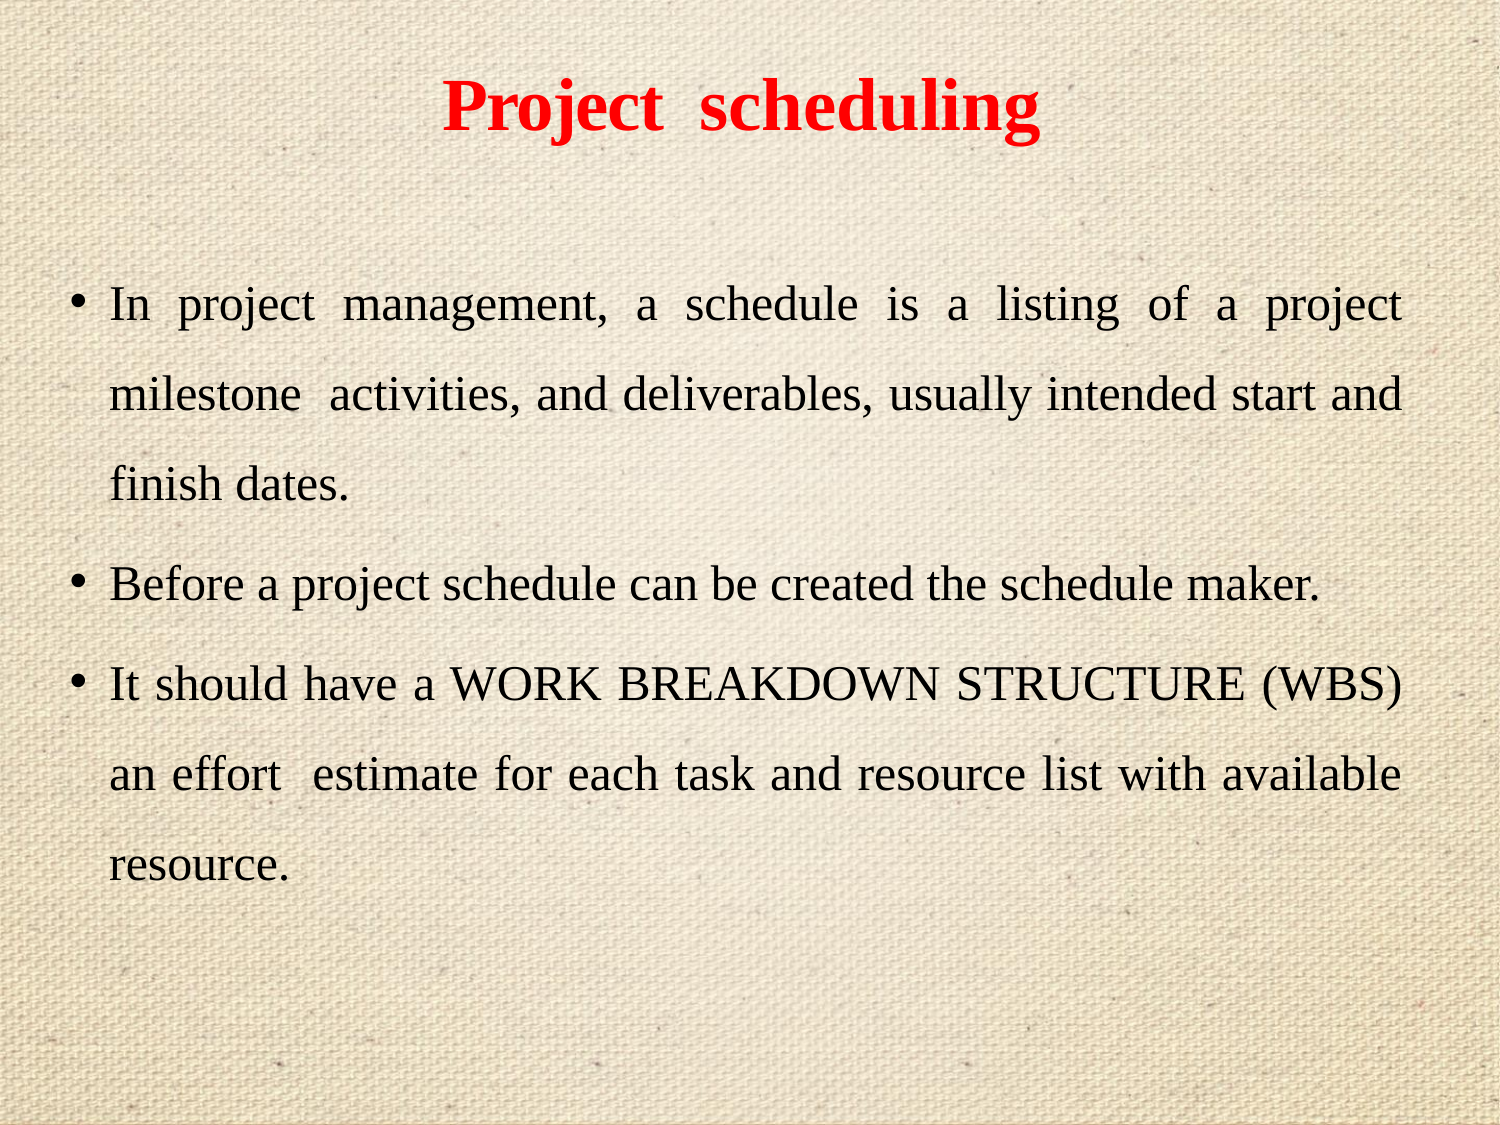

# Project  scheduling
In project management, a schedule is a listing of a project milestone  activities, and deliverables, usually intended start and finish dates.
Before a project schedule can be created the schedule maker.
It should have a WORK BREAKDOWN STRUCTURE (WBS) an effort  estimate for each task and resource list with available resource.